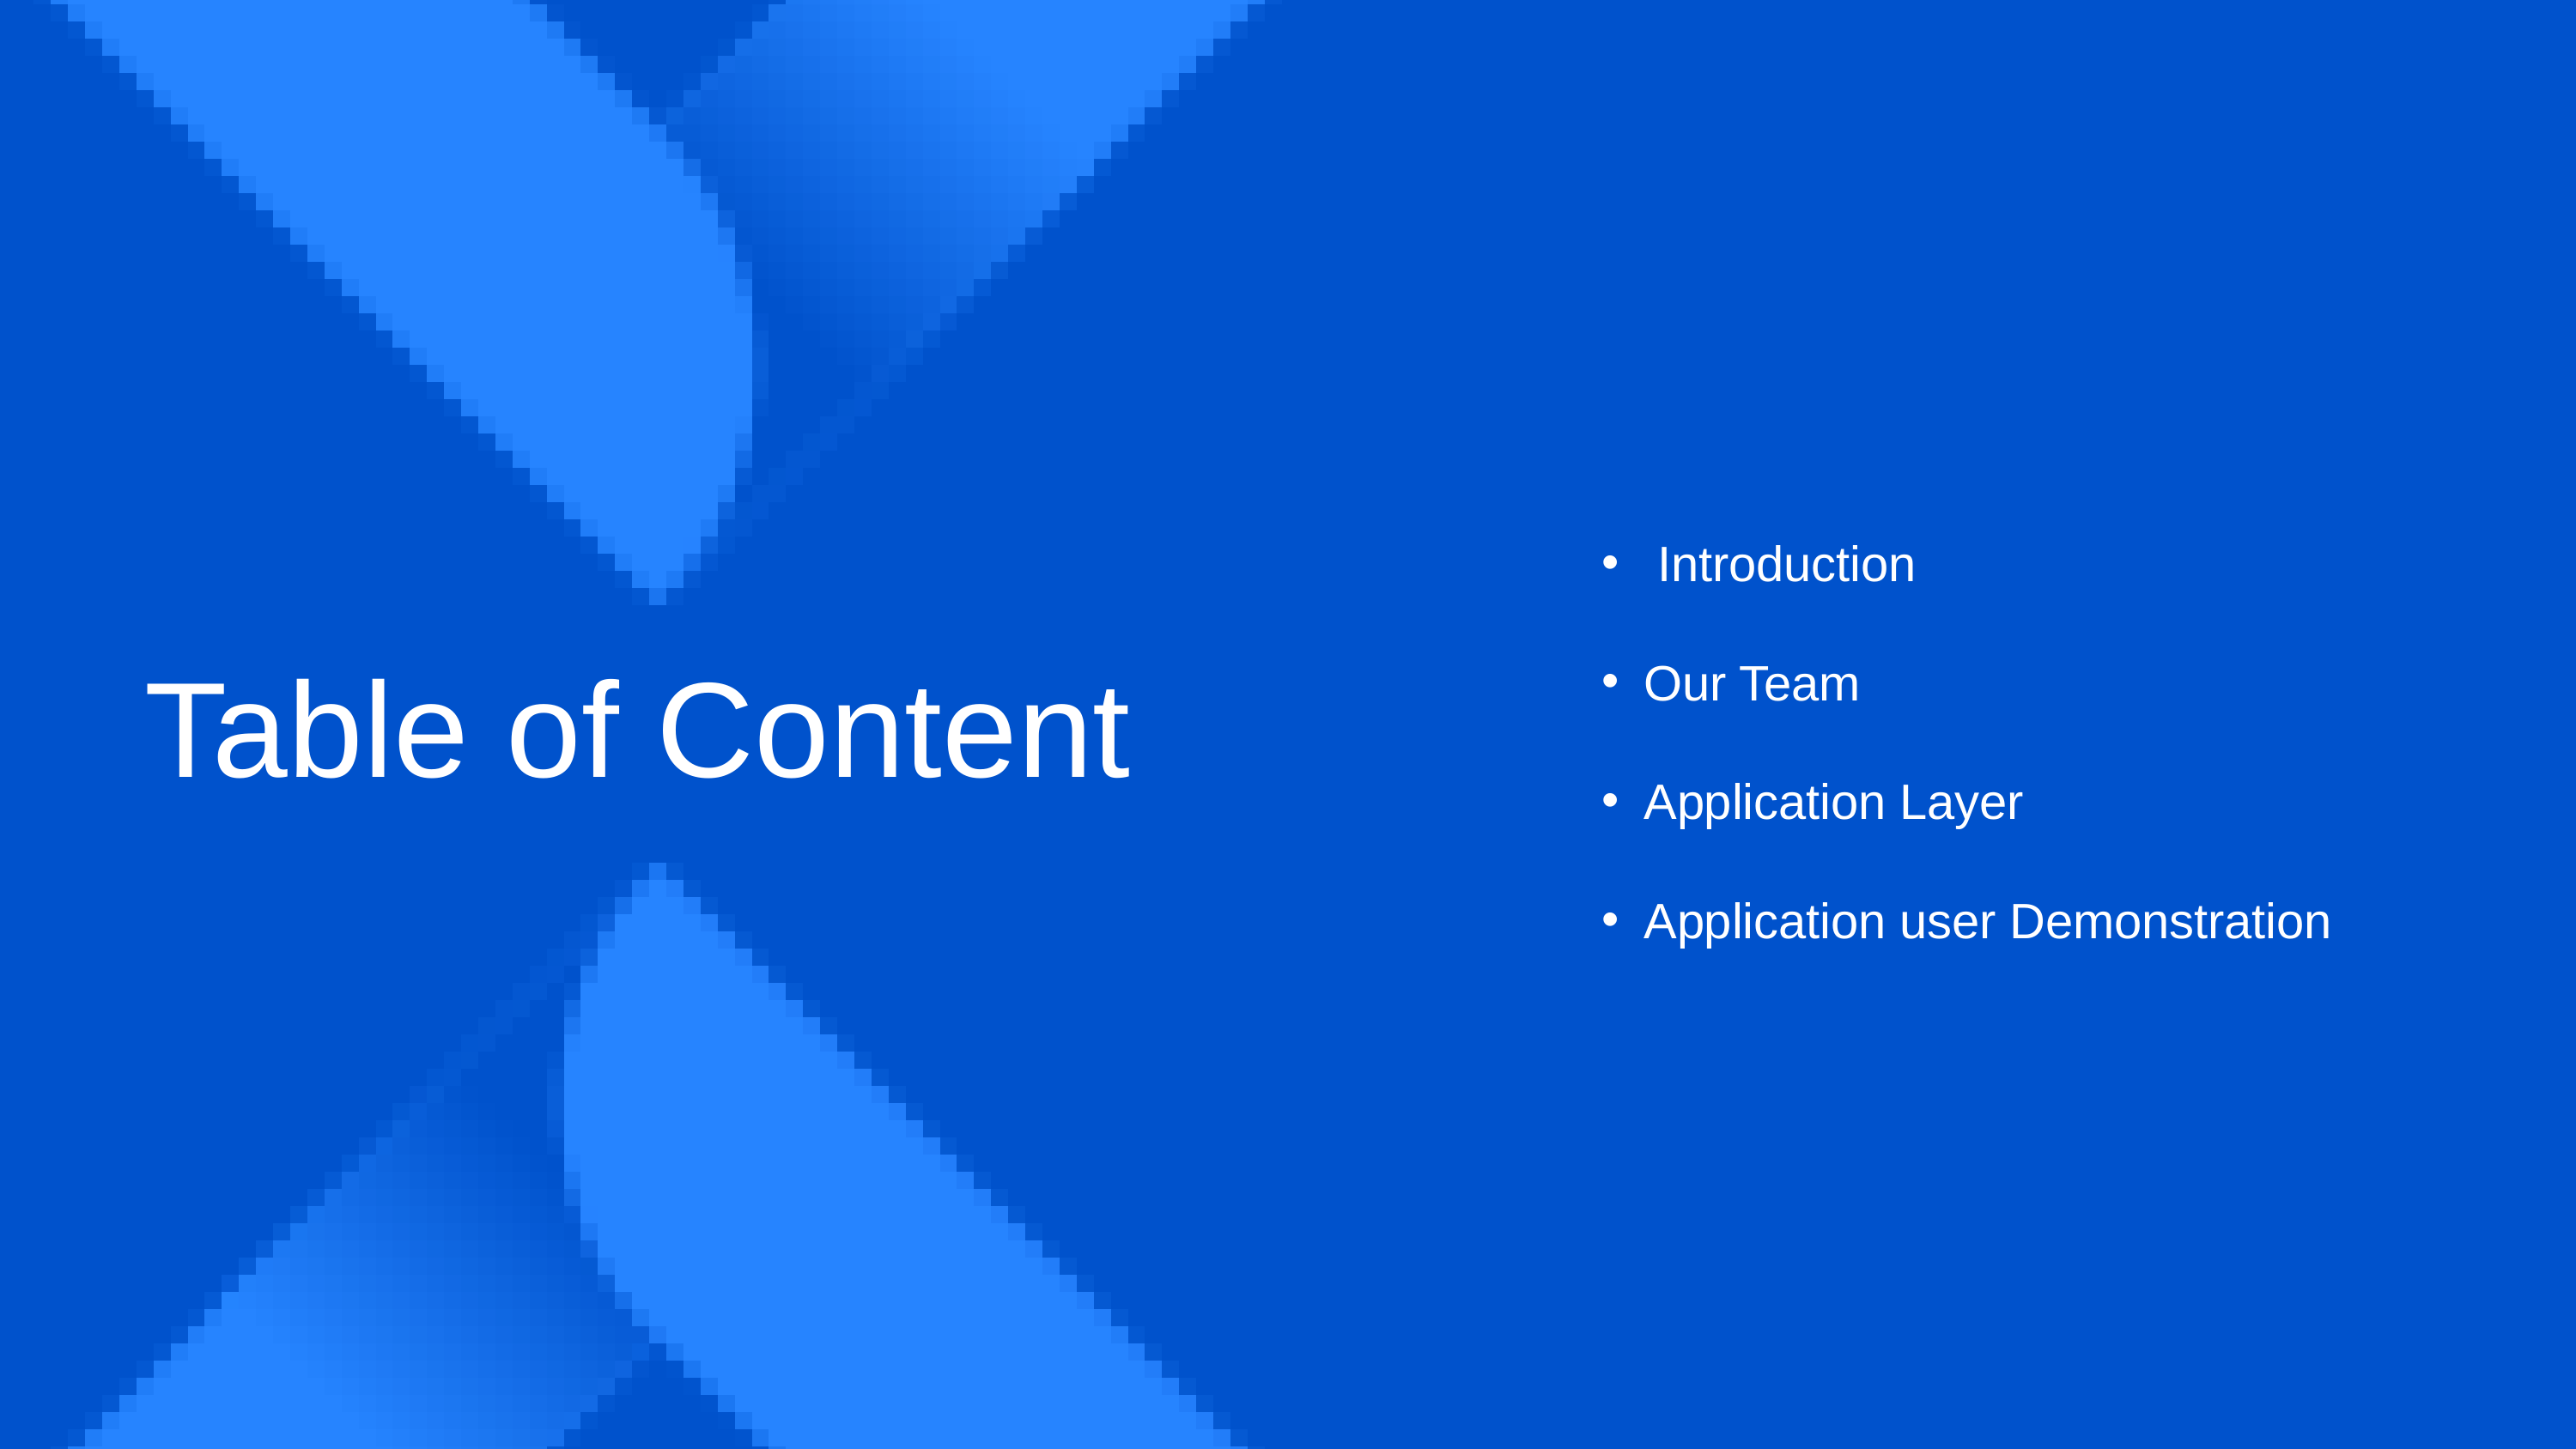

Introduction
Our Team
Application Layer
Application user Demonstration
Table of Content